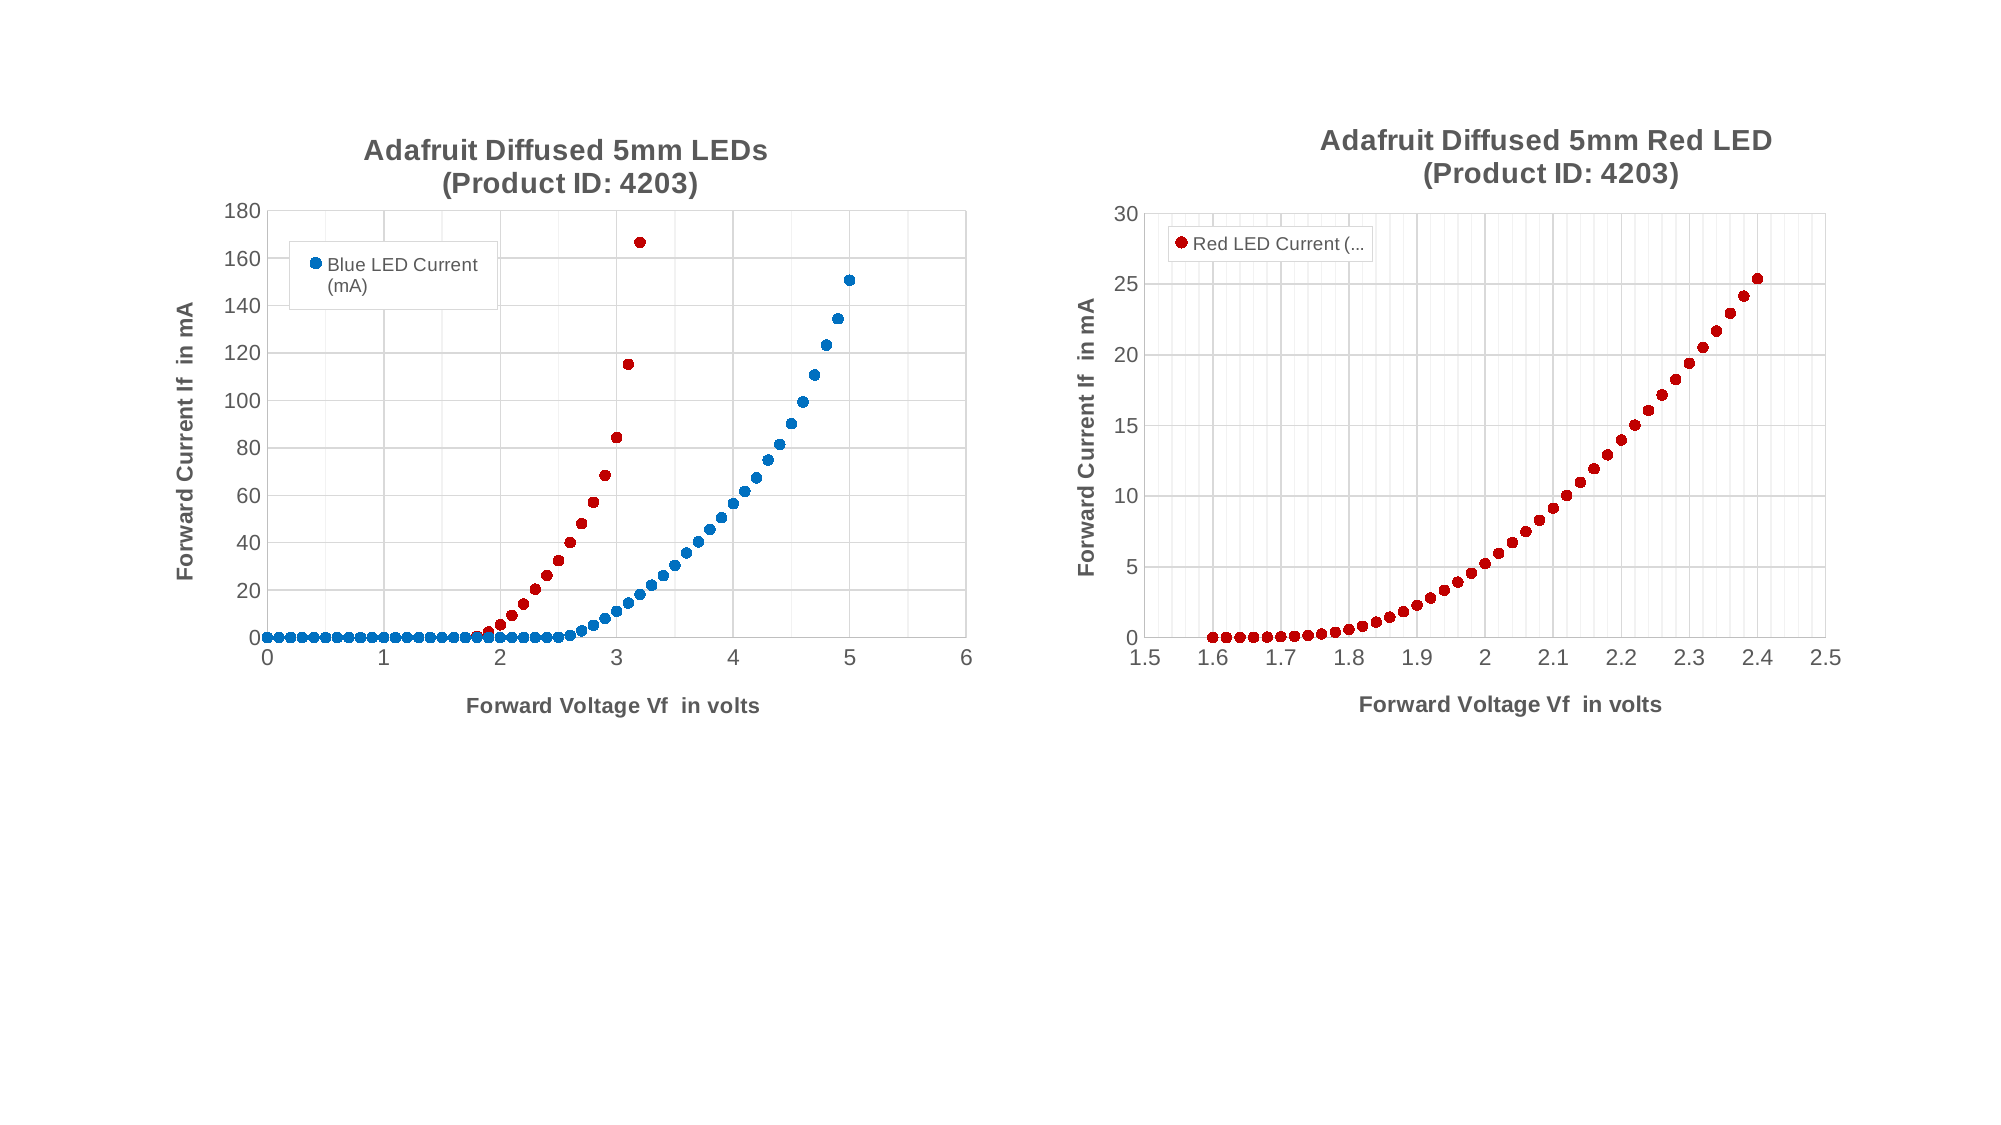

### Chart: Adafruit Diffused 5mm Red LED (Product ID: 4203)

| Category | Red LED Current (mA) |
|---|---|

### Chart: Adafruit Diffused 5mm LEDs (Product ID: 4203)

| Category | Blue LED Current (mA) | Red LED Current (mA) |
|---|---|---|